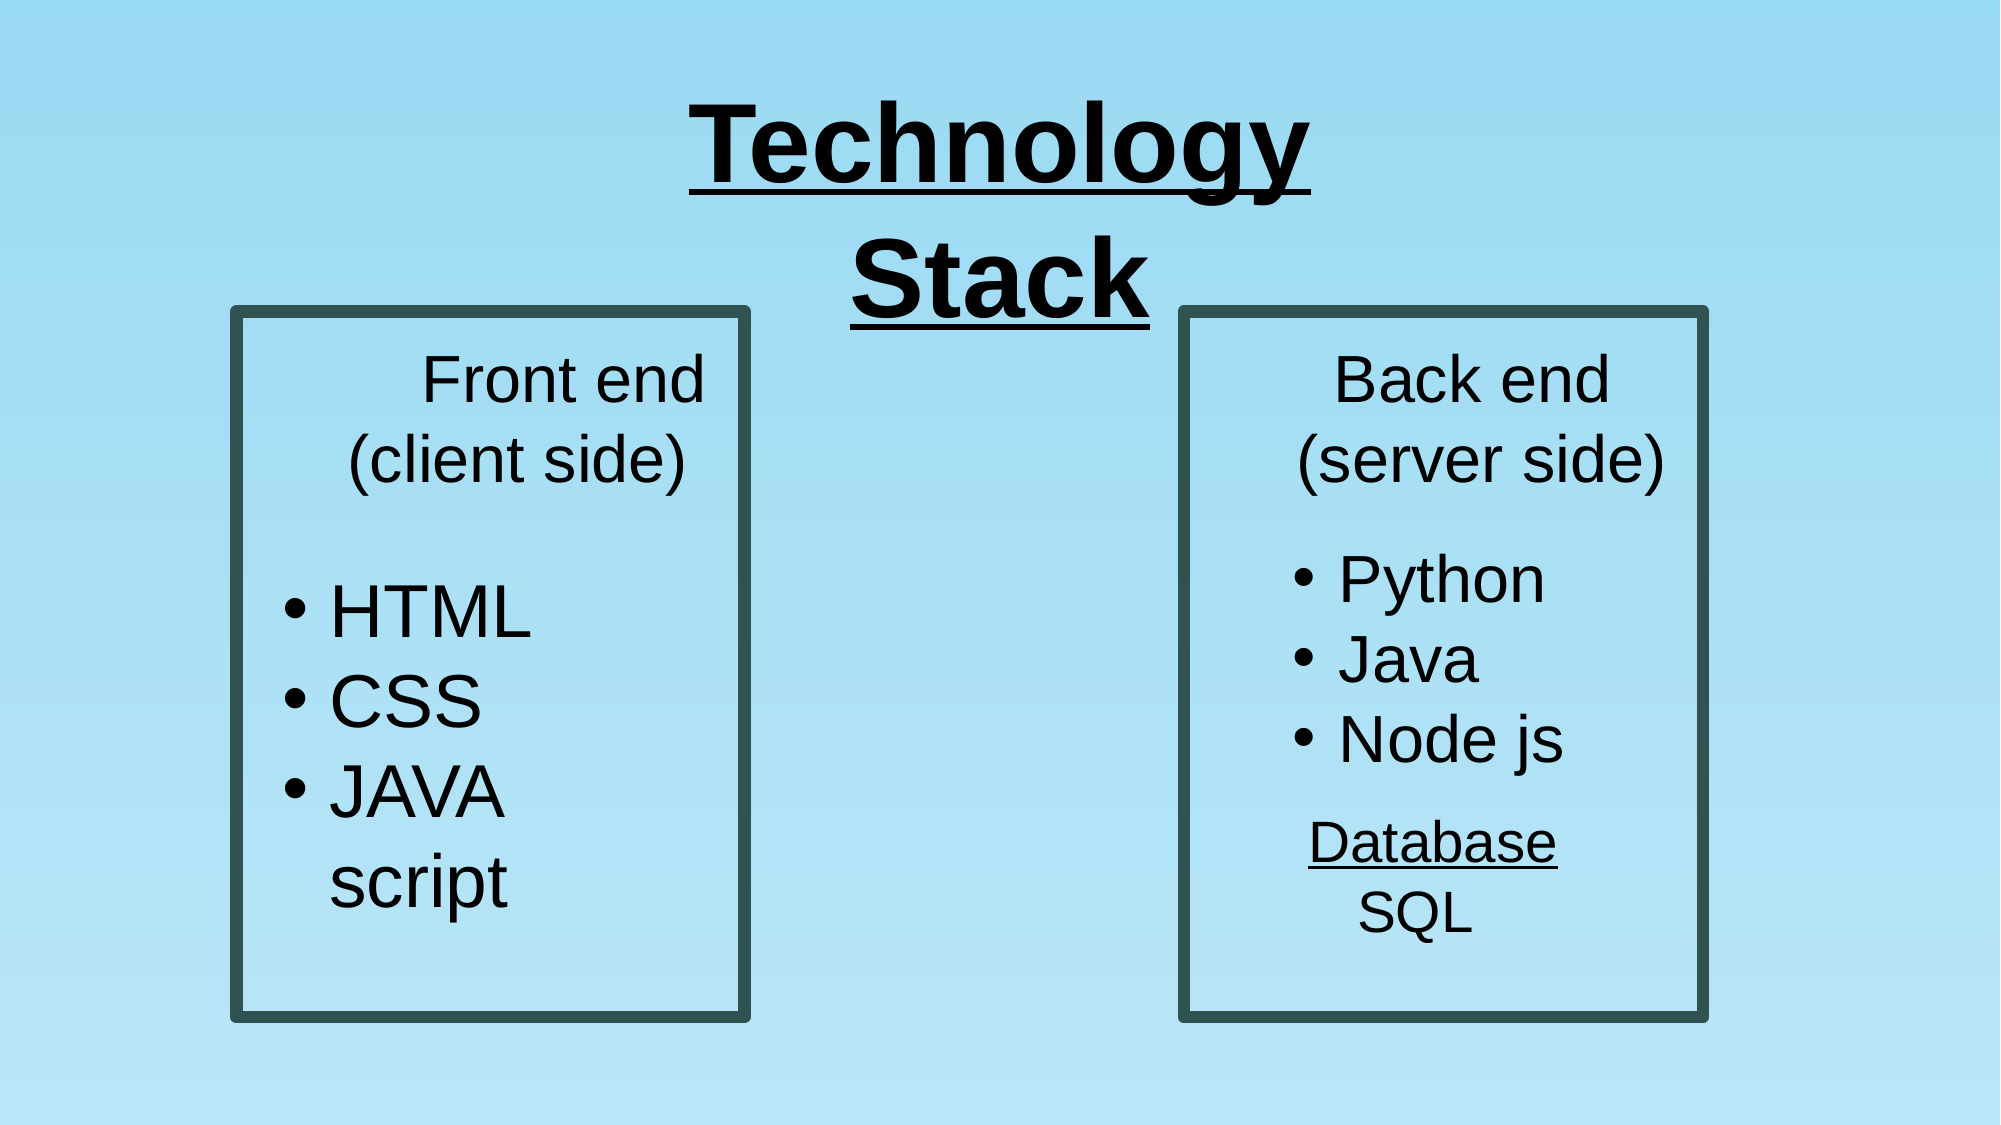

Technology Stack

                      Front end                                  Back end
                  (client side)                                 (server side)
Python
Java
Node js

HTML
CSS
JAVA script
Database
   SQL